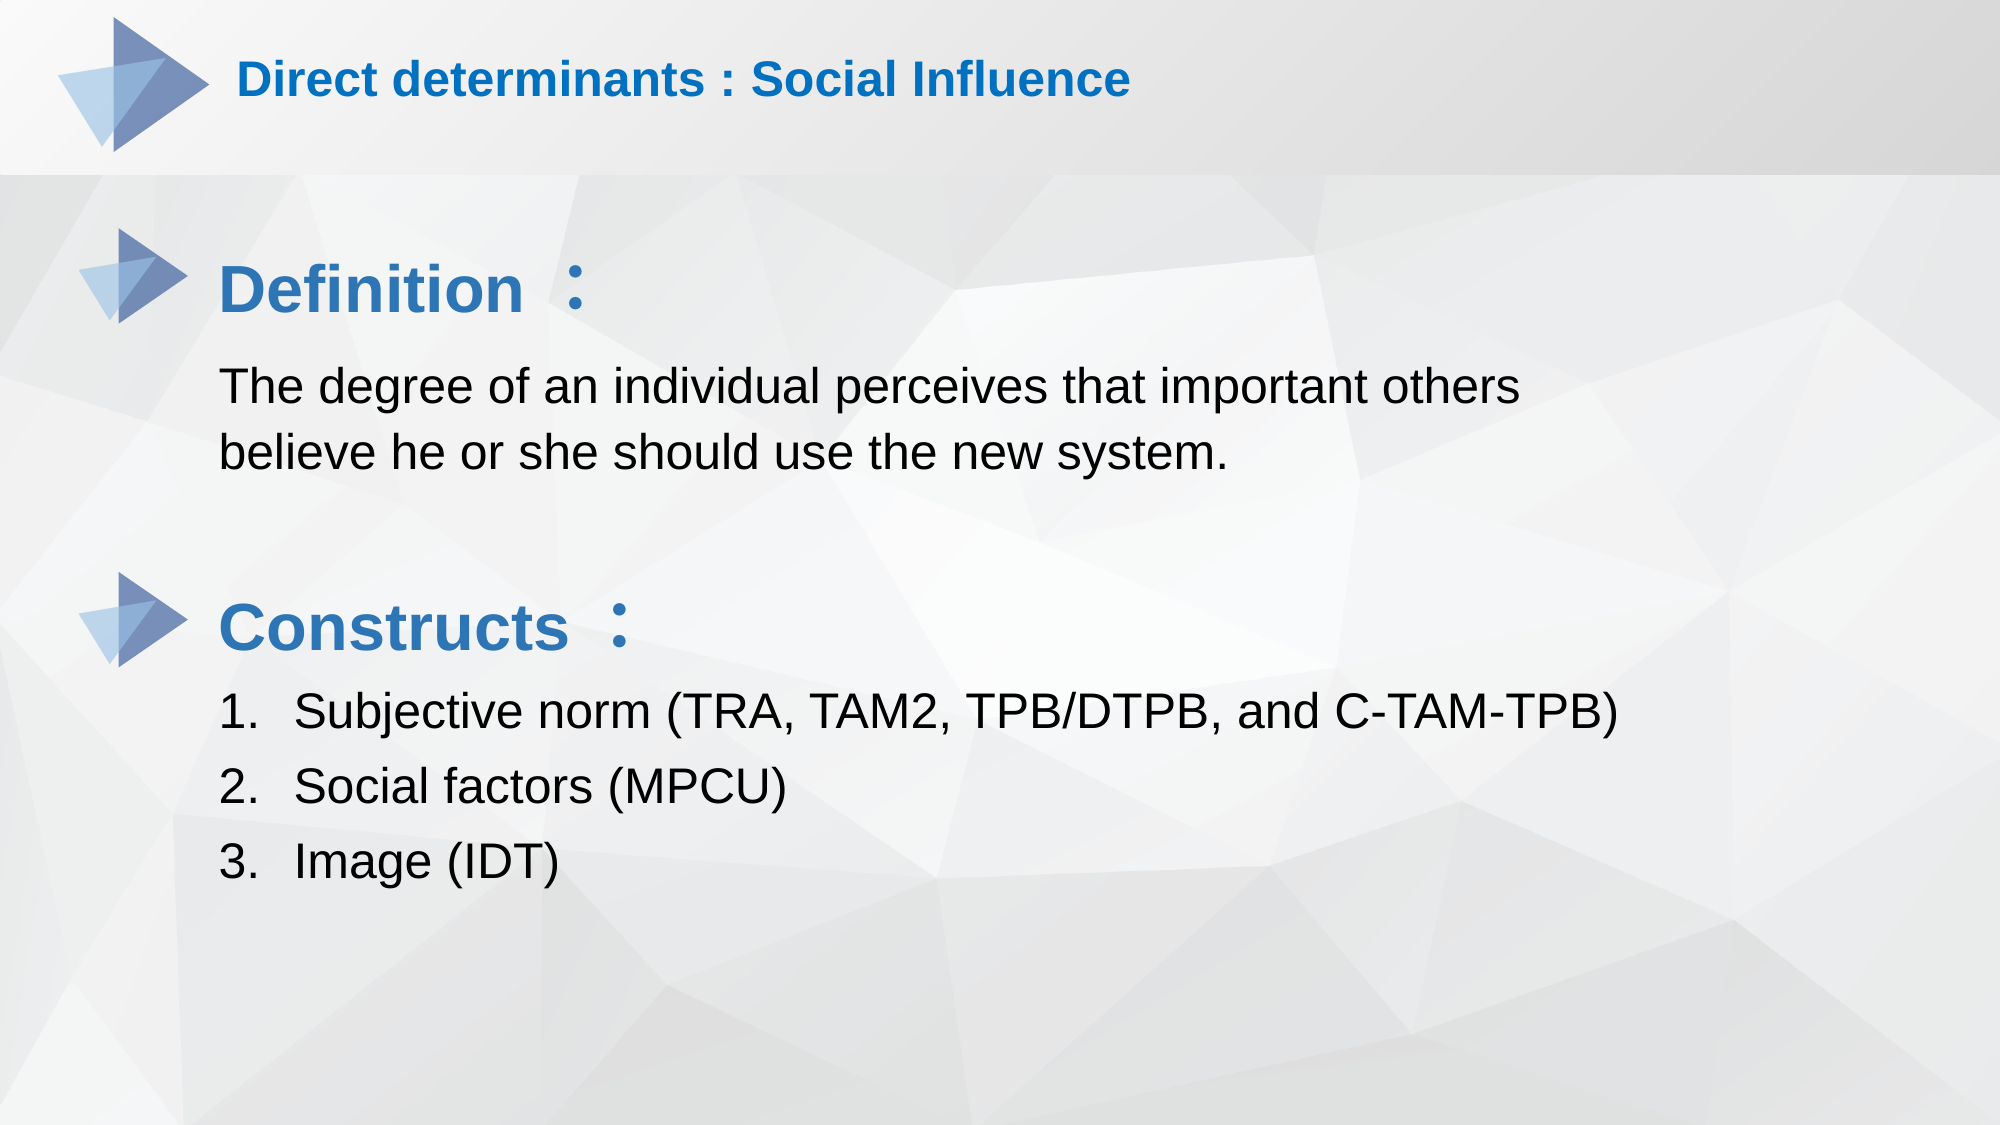

#

Direct determinants : Social Influence

Definition：
The degree of an individual perceives that important others believe he or she should use the new system.

Constructs：
Subjective norm (TRA, TAM2, TPB/DTPB, and C-TAM-TPB)
Social factors (MPCU)
Image (IDT)